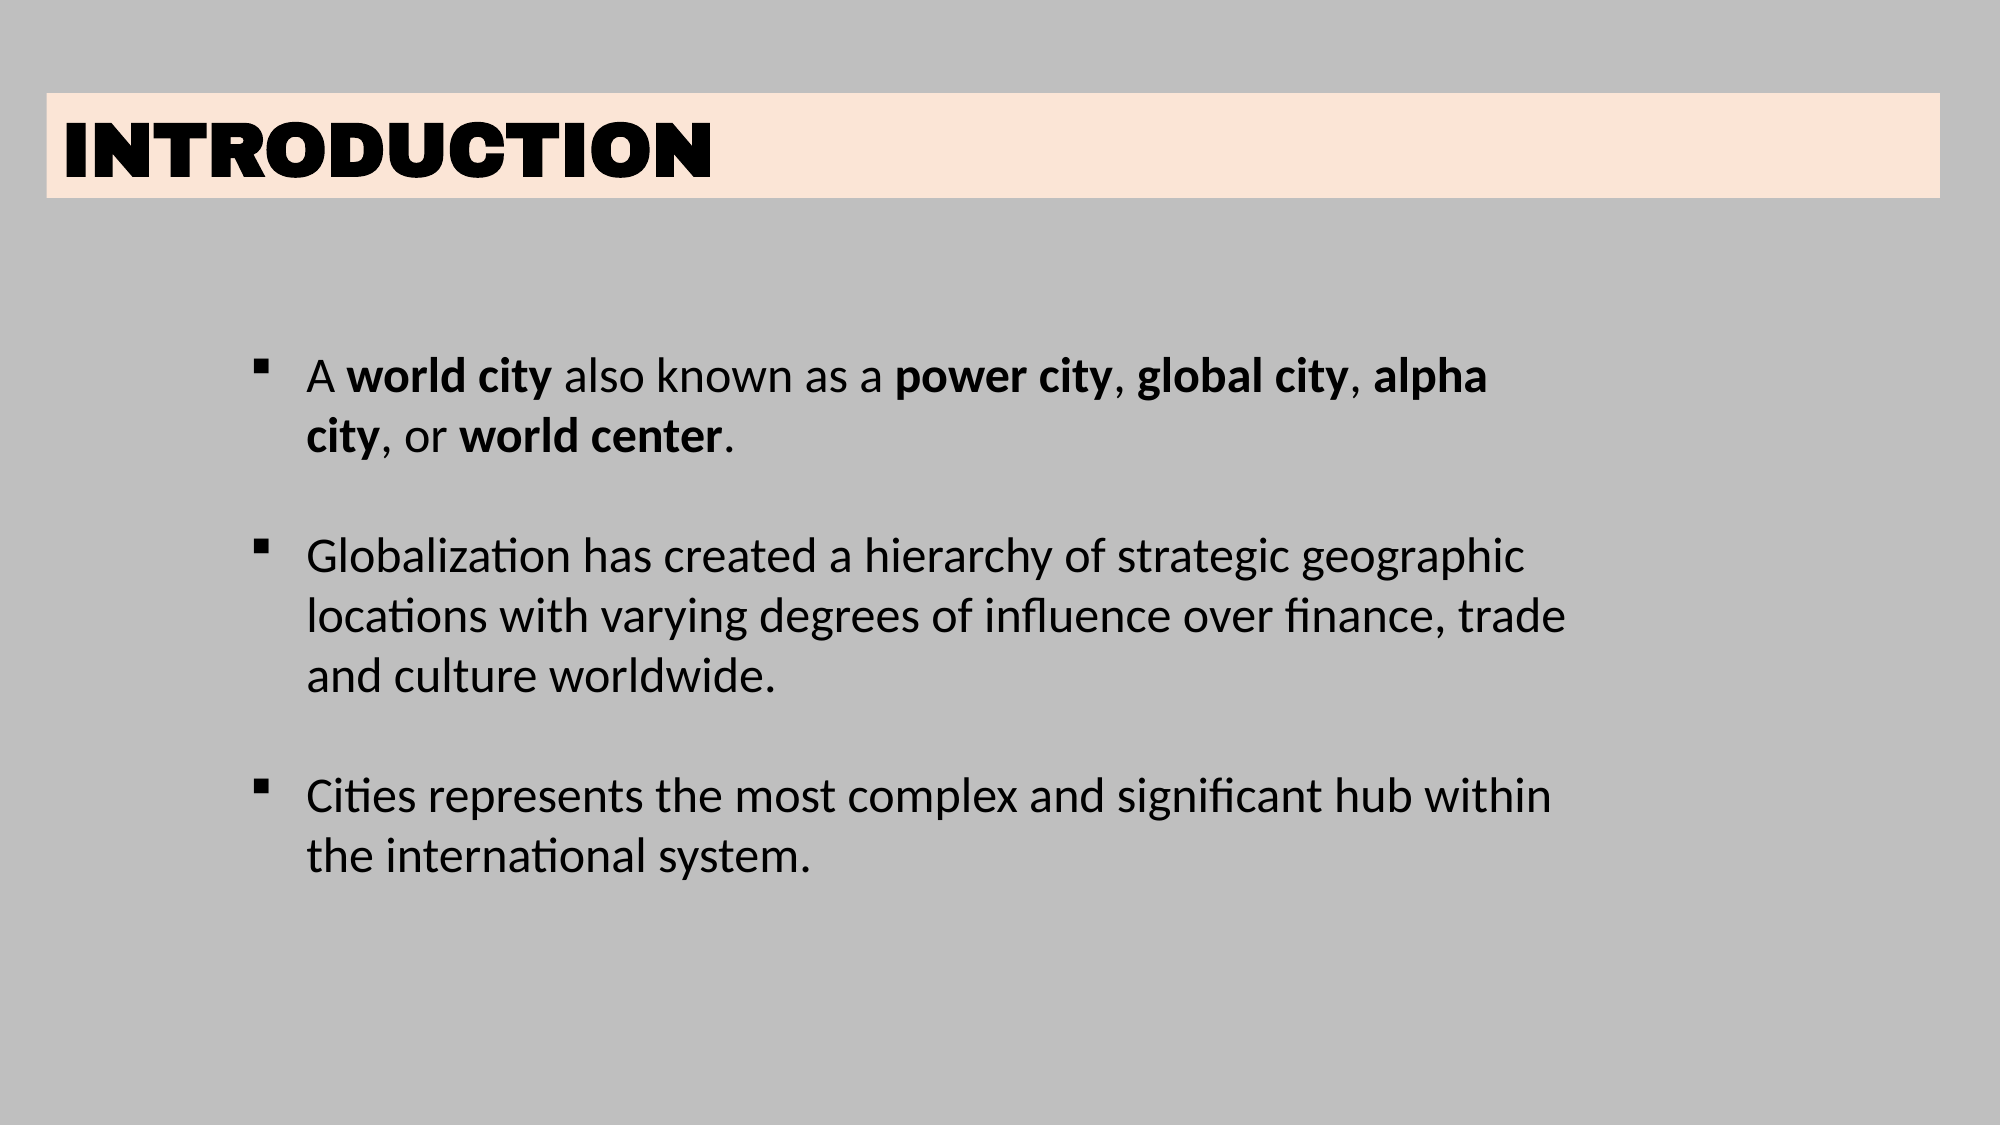

INTRODUCTION
A world city also known as a power city, global city, alpha city, or world center.

Globalization has created a hierarchy of strategic geographic locations with varying degrees of influence over finance, trade and culture worldwide.

Cities represents the most complex and significant hub within the international system.